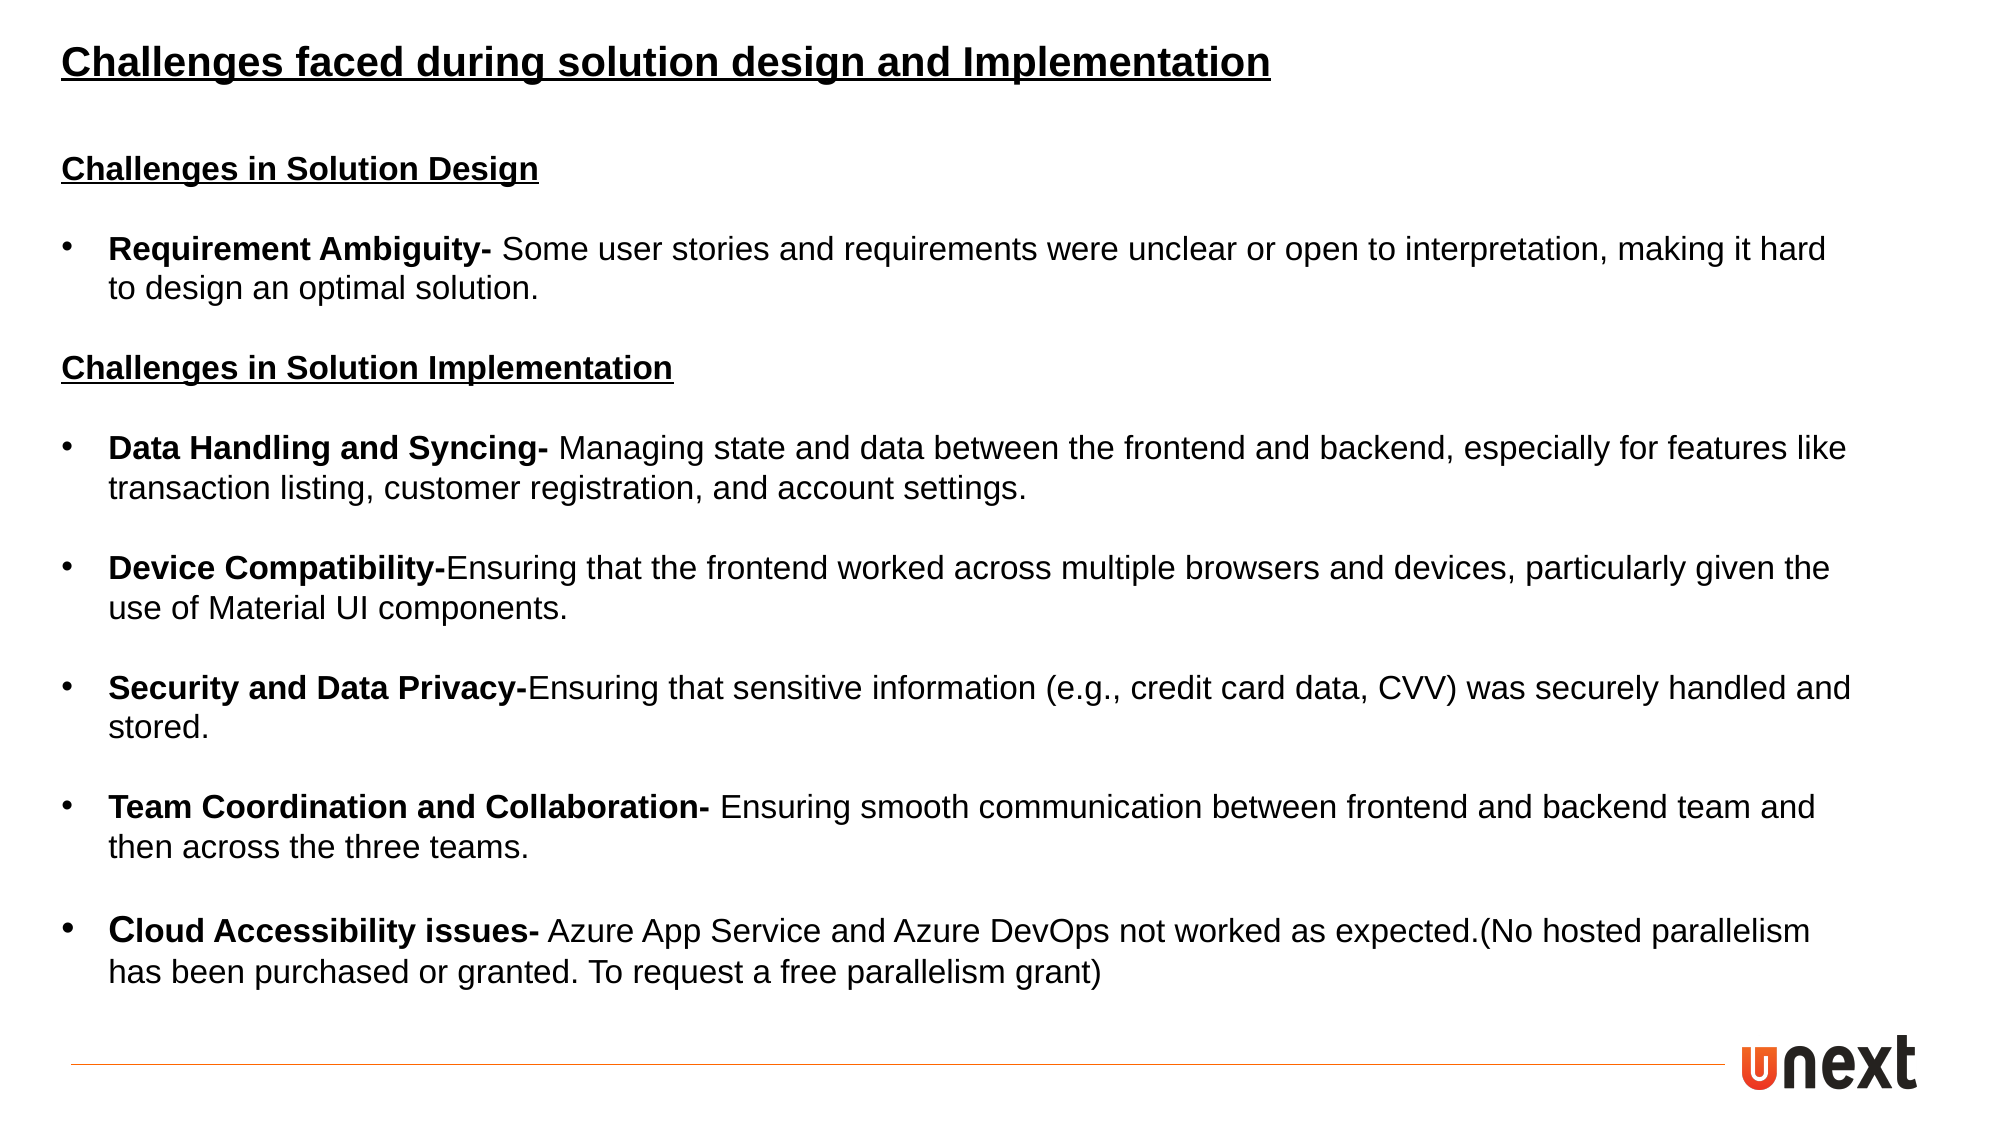

Challenges faced during solution design and Implementation

Challenges in Solution Design

Requirement Ambiguity- Some user stories and requirements were unclear or open to interpretation, making it hard to design an optimal solution.

Challenges in Solution Implementation

Data Handling and Syncing- Managing state and data between the frontend and backend, especially for features like transaction listing, customer registration, and account settings.

Device Compatibility-Ensuring that the frontend worked across multiple browsers and devices, particularly given the use of Material UI components.

Security and Data Privacy-Ensuring that sensitive information (e.g., credit card data, CVV) was securely handled and stored.

Team Coordination and Collaboration- Ensuring smooth communication between frontend and backend team and then across the three teams.

Cloud Accessibility issues- Azure App Service and Azure DevOps not worked as expected.(No hosted parallelism has been purchased or granted. To request a free parallelism grant)